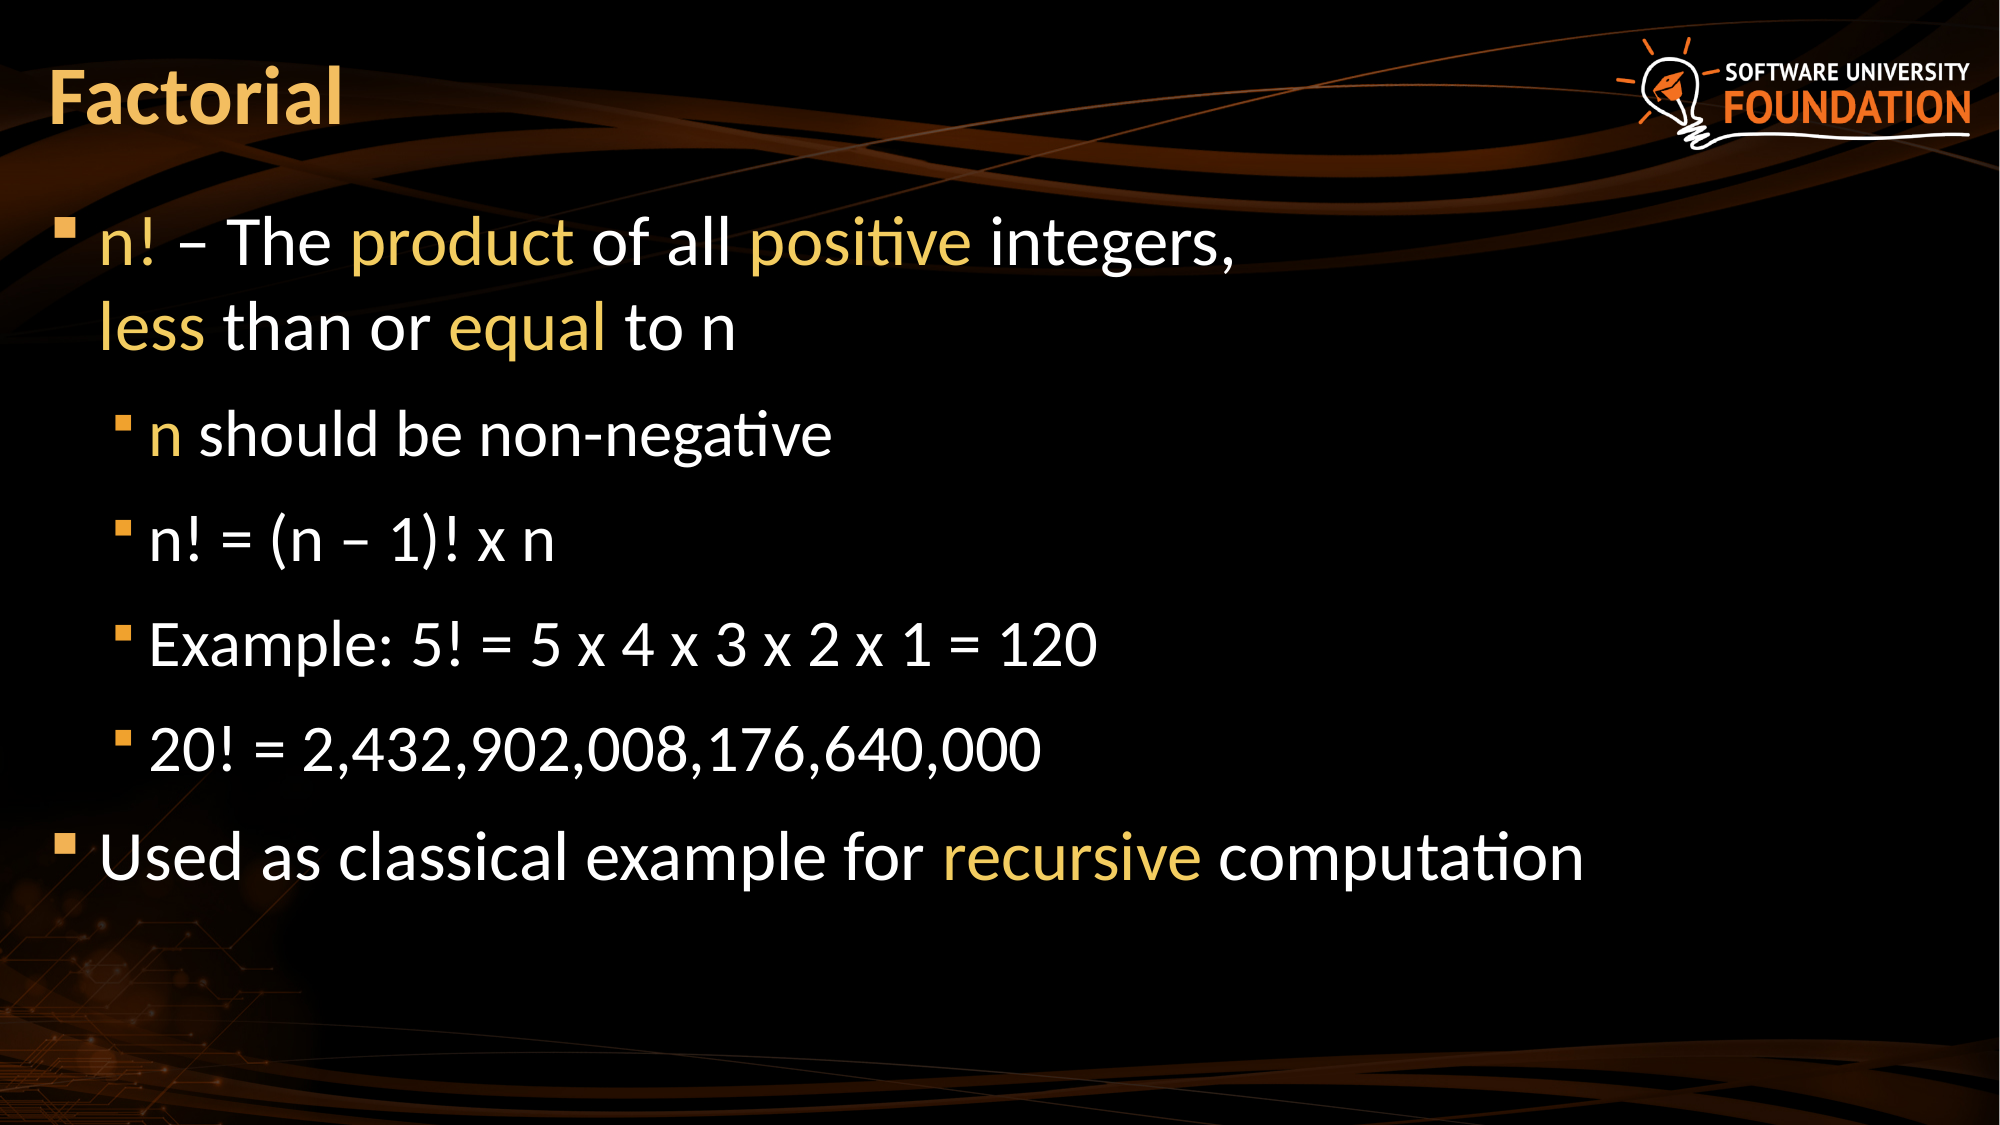

# Factorial
n! – The product of all positive integers,
less than or equal to n
n should be non-negative
n! = (n – 1)! x n
Example: 5! = 5 x 4 x 3 x 2 x 1 = 120
20! = 2,432,902,008,176,640,000
Used as classical example for recursive computation